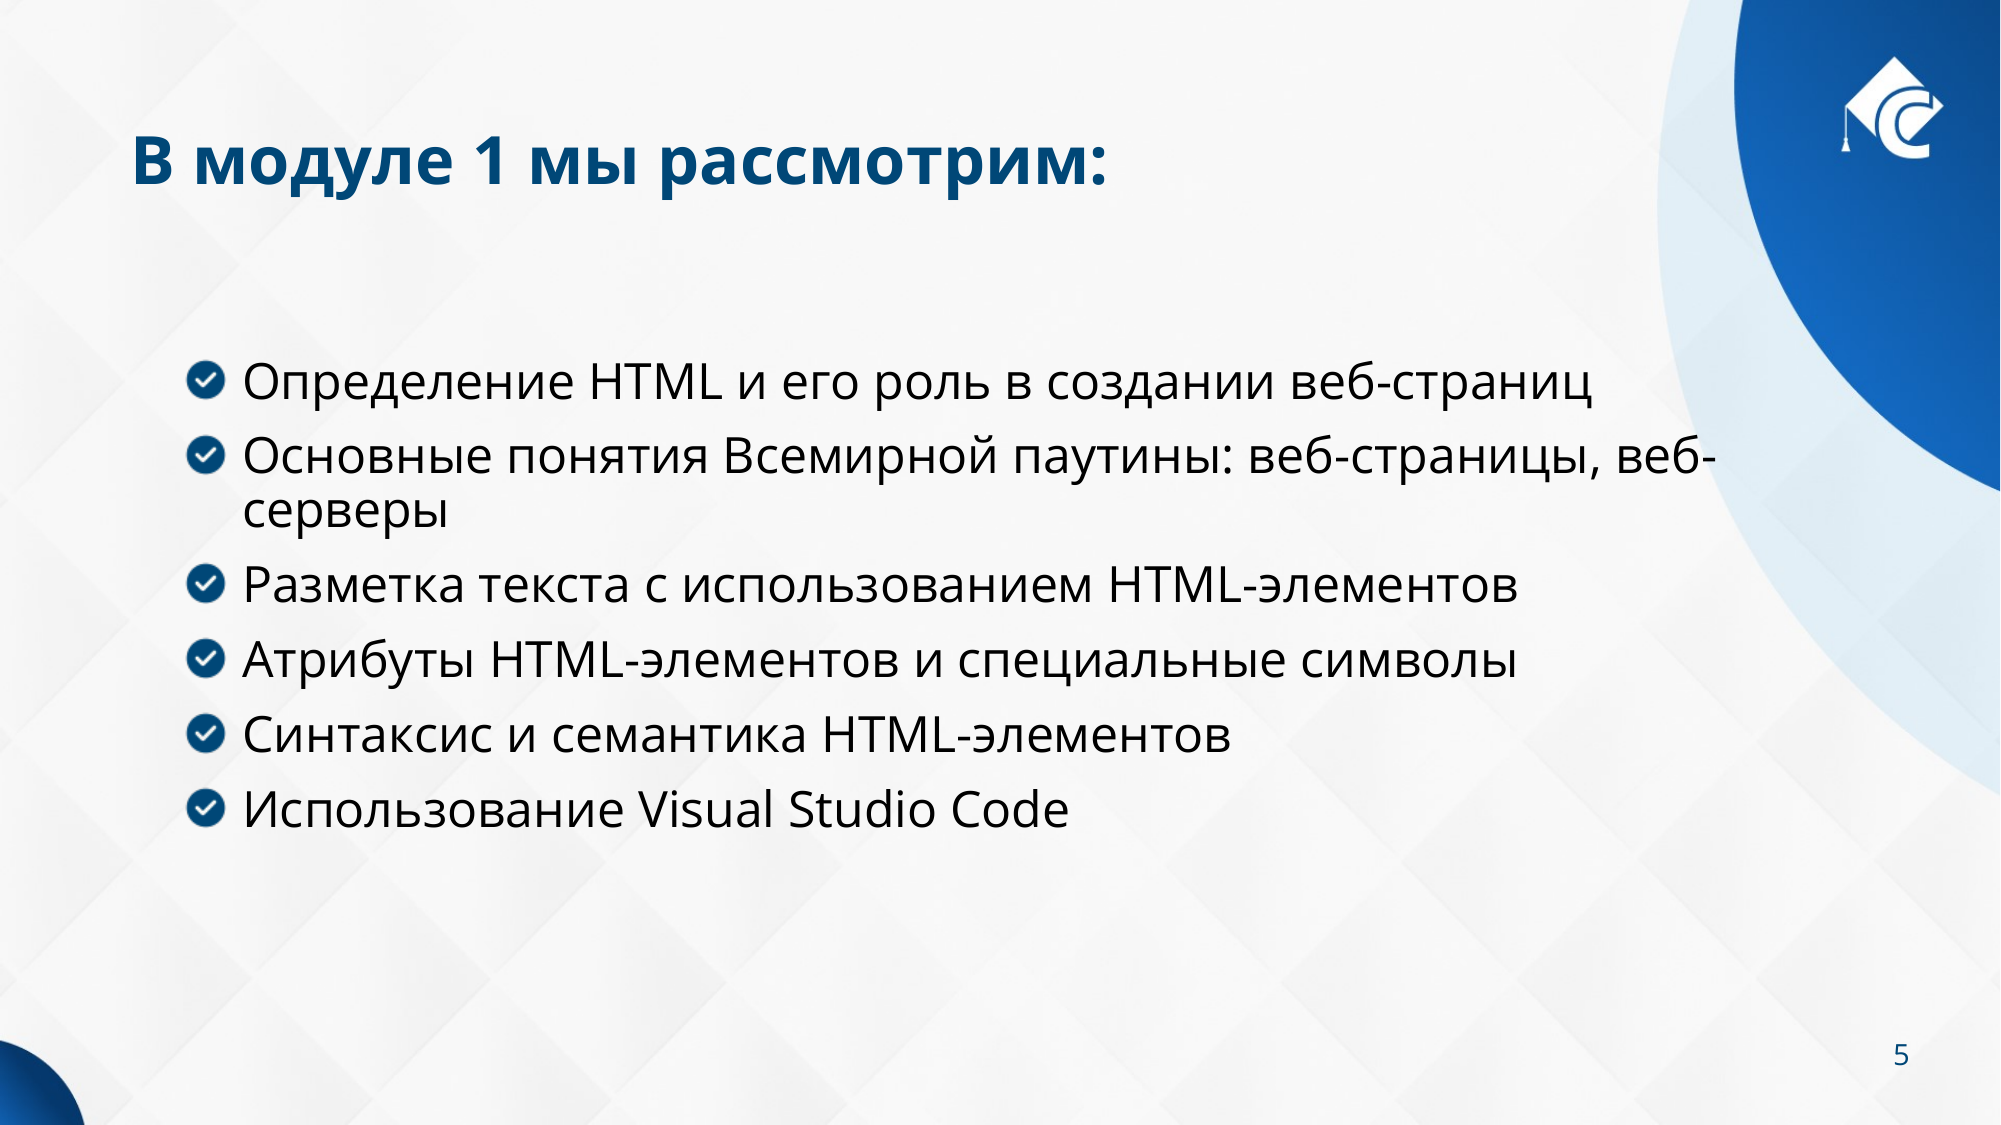

# В модуле 1 мы рассмотрим:
Определение HTML и его роль в создании веб-страниц
Основные понятия Всемирной паутины: веб-страницы, веб-серверы
Разметка текста с использованием HTML-элементов
Атрибуты HTML-элементов и специальные символы
Синтаксис и семантика HTML-элементов
Использование Visual Studio Code
5